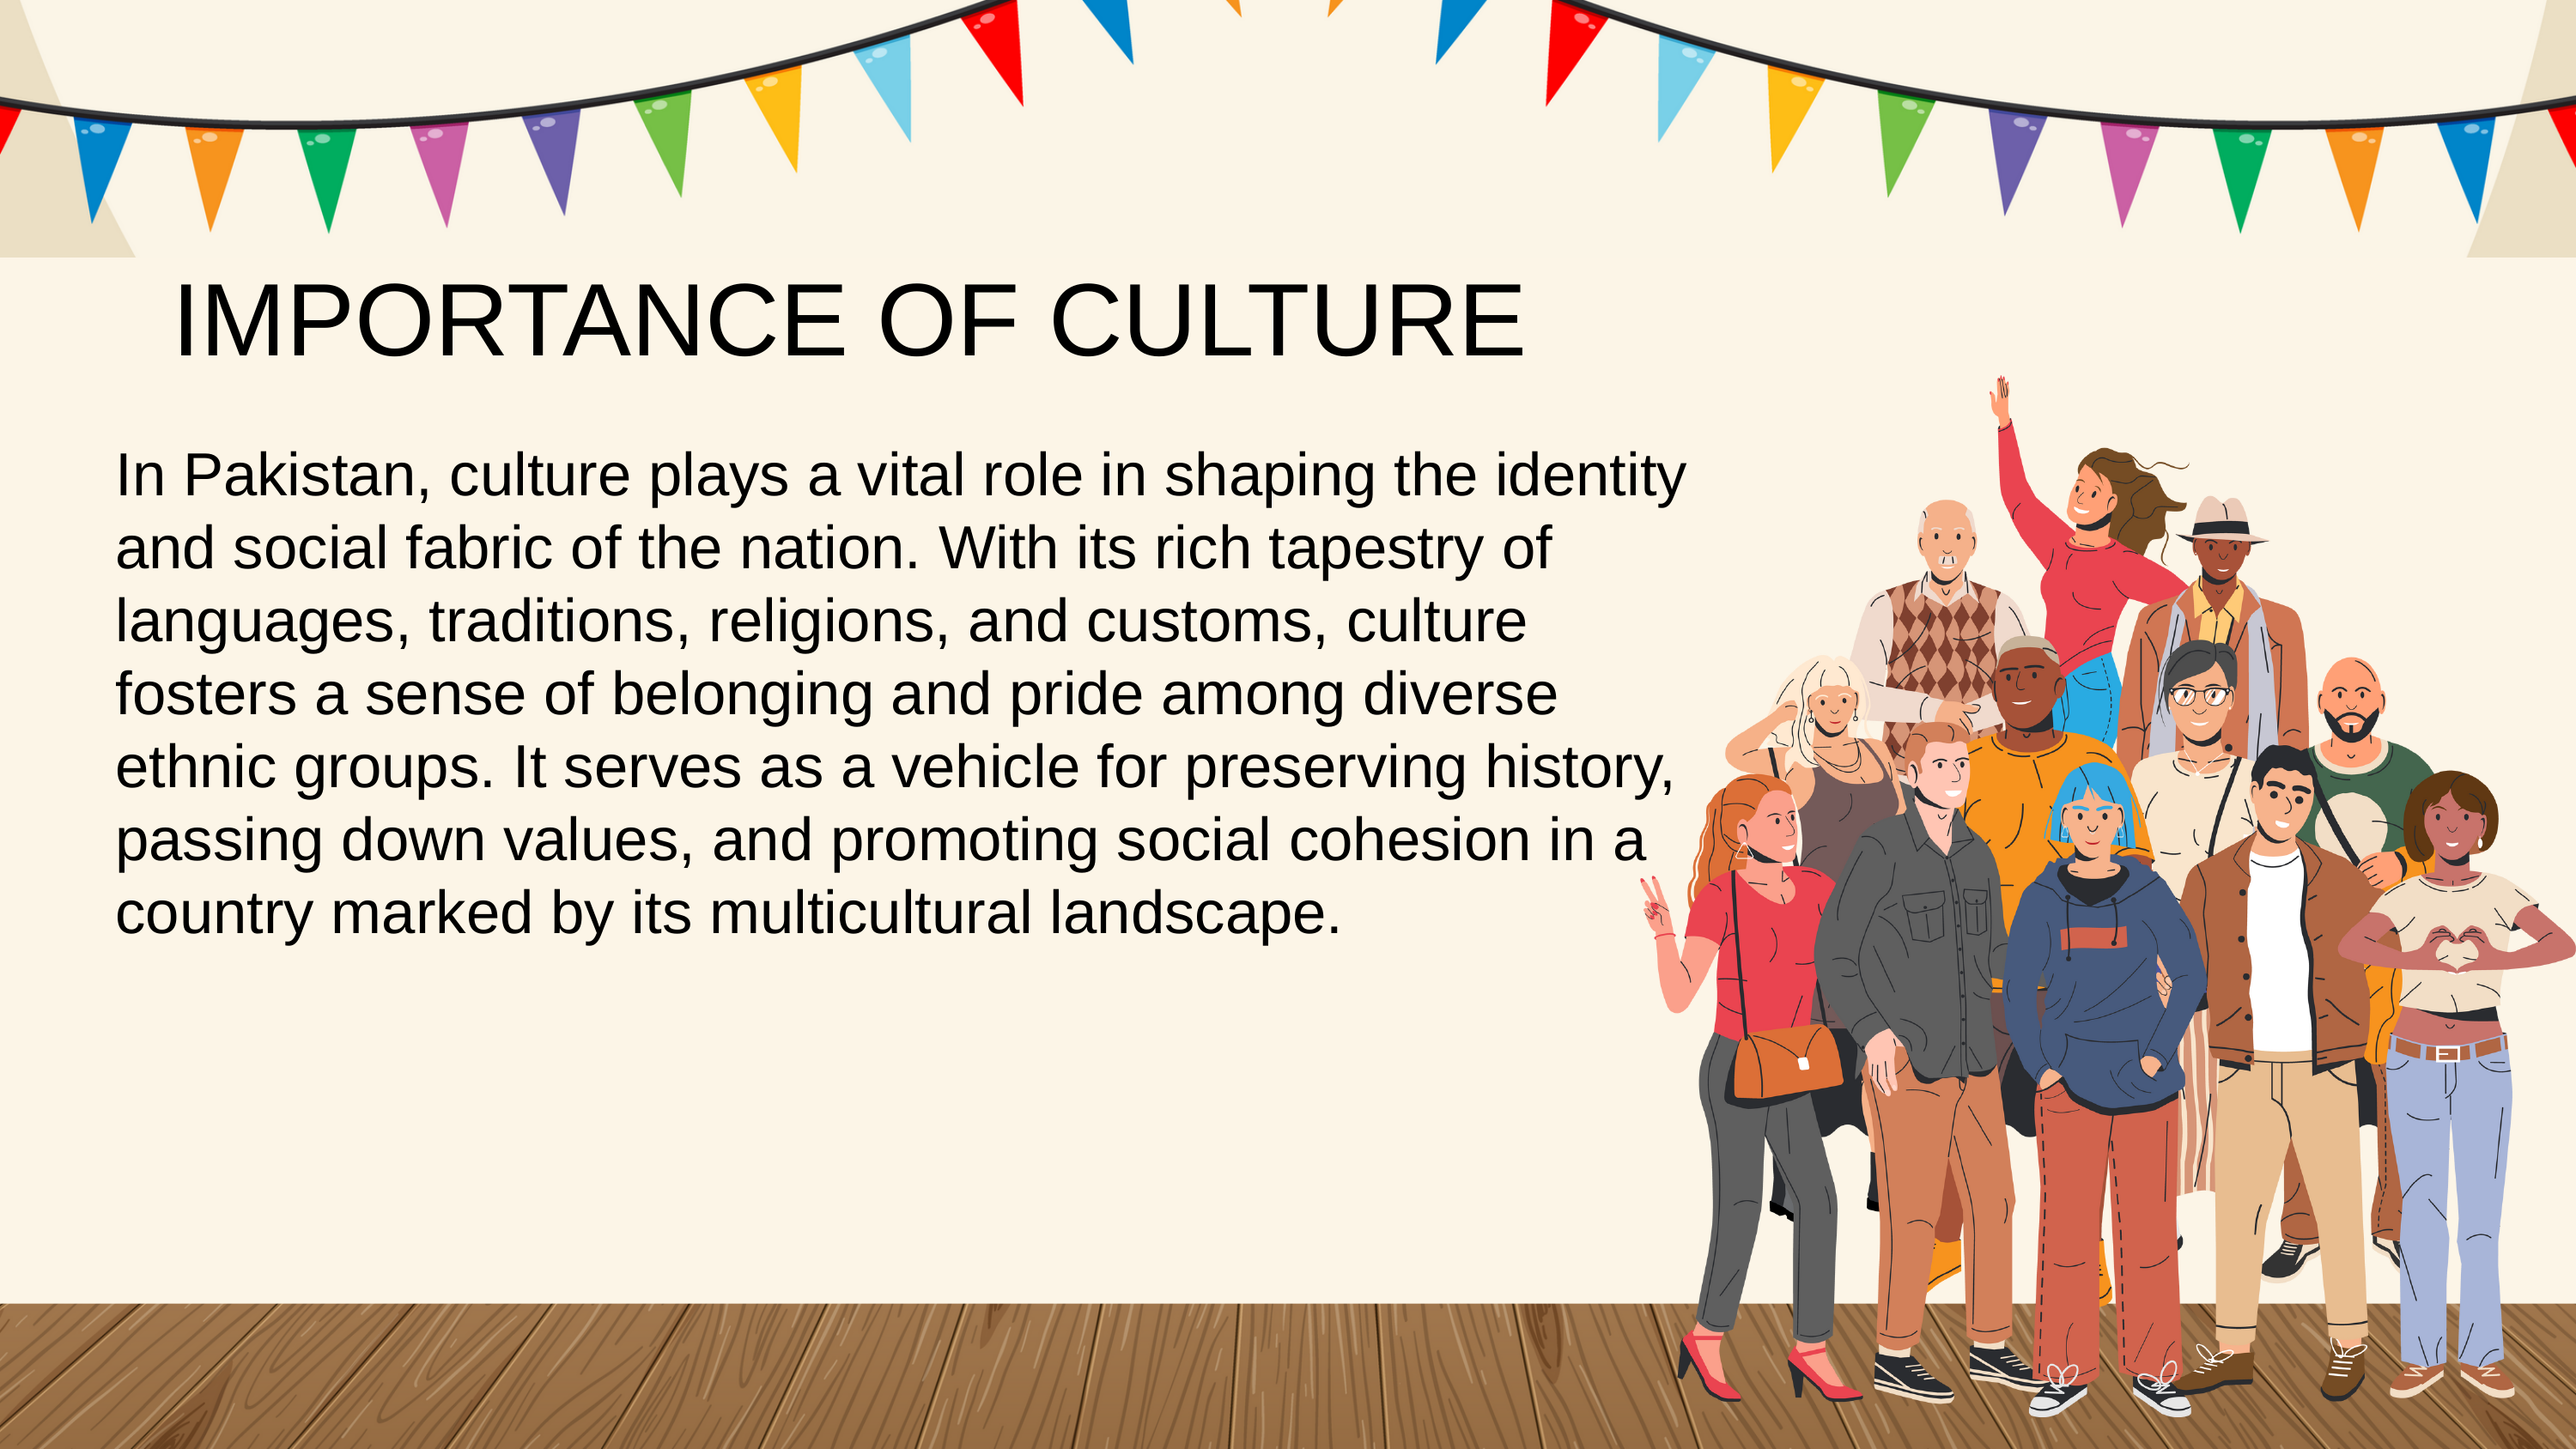

IMPORTANCE OF CULTURE

In Pakistan, culture plays a vital role in shaping the identity and social fabric of the nation. With its rich tapestry of languages, traditions, religions, and customs, culture fosters a sense of belonging and pride among diverse ethnic groups. It serves as a vehicle for preserving history, passing down values, and promoting social cohesion in a country marked by its multicultural landscape.